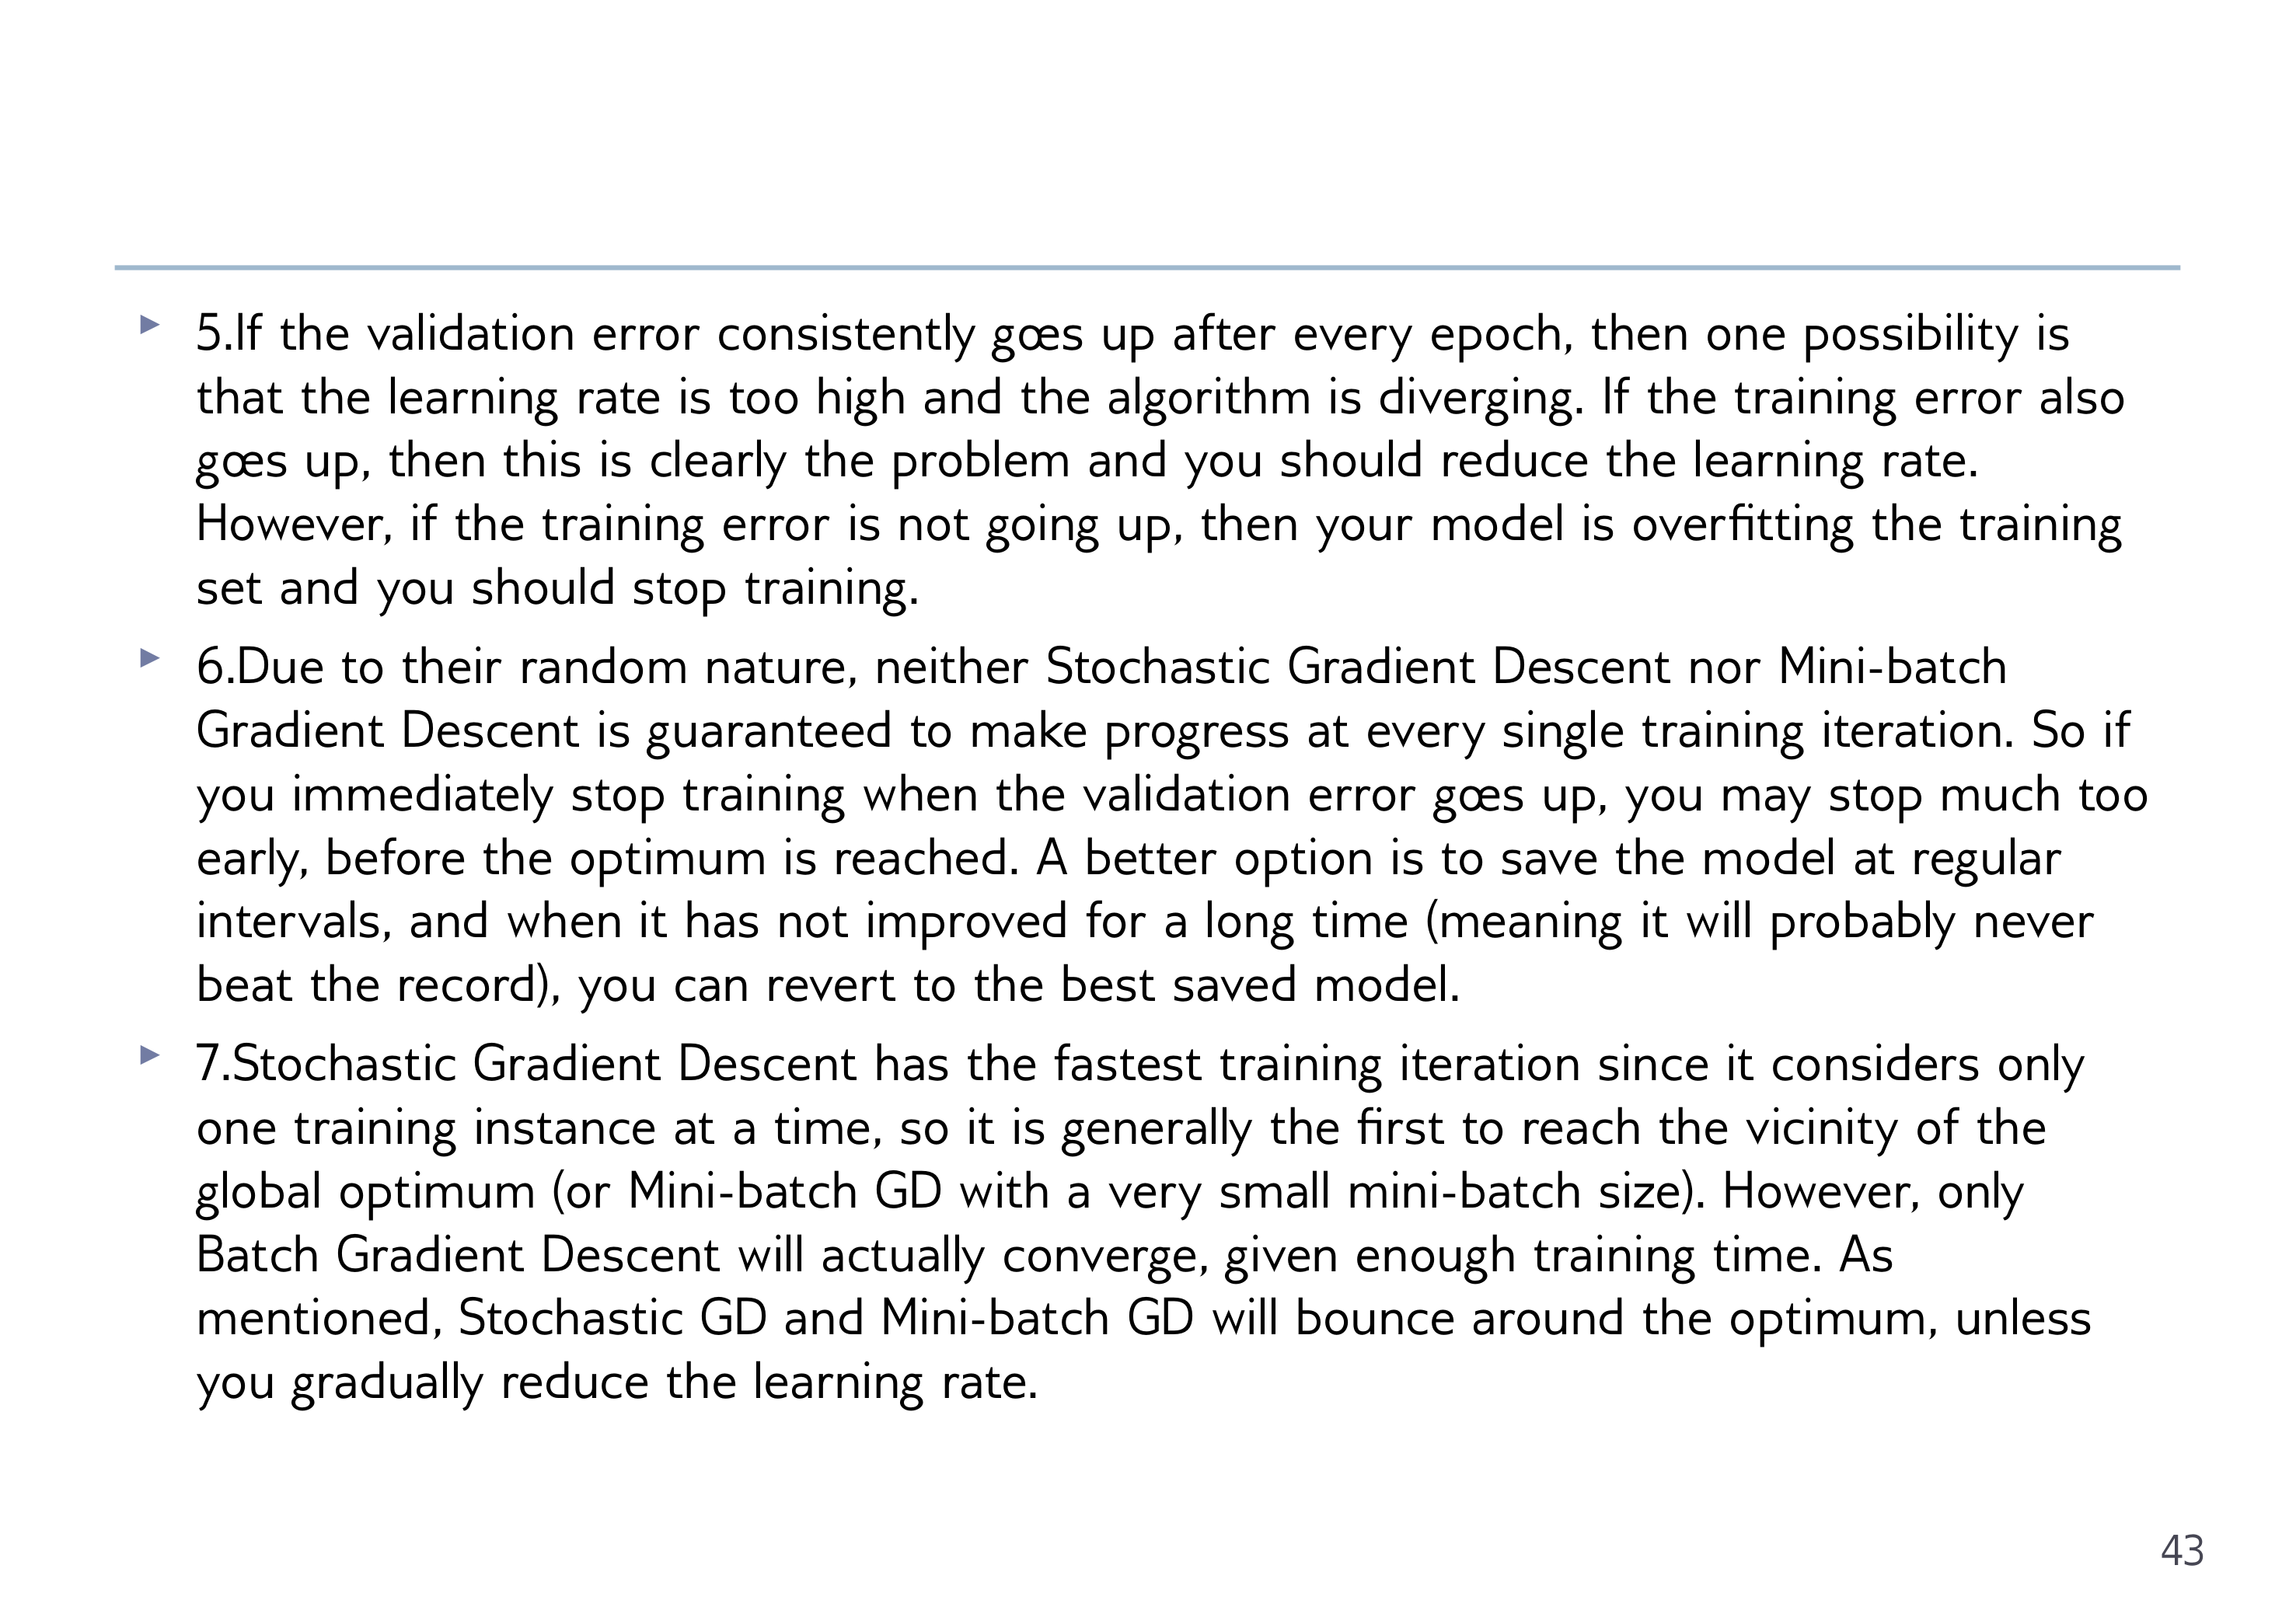

#
5.If the validation error consistently goes up after every epoch, then one possibility is that the learning rate is too high and the algorithm is diverging. If the training error also goes up, then this is clearly the problem and you should reduce the learning rate. However, if the training error is not going up, then your model is overfitting the training set and you should stop training.
6.Due to their random nature, neither Stochastic Gradient Descent nor Mini-batch Gradient Descent is guaranteed to make progress at every single training iteration. So if you immediately stop training when the validation error goes up, you may stop much too early, before the optimum is reached. A better option is to save the model at regular intervals, and when it has not improved for a long time (meaning it will probably never beat the record), you can revert to the best saved model.
7.Stochastic Gradient Descent has the fastest training iteration since it considers only one training instance at a time, so it is generally the first to reach the vicinity of the global optimum (or Mini-batch GD with a very small mini-batch size). However, only Batch Gradient Descent will actually converge, given enough training time. As mentioned, Stochastic GD and Mini-batch GD will bounce around the optimum, unless you gradually reduce the learning rate.

43